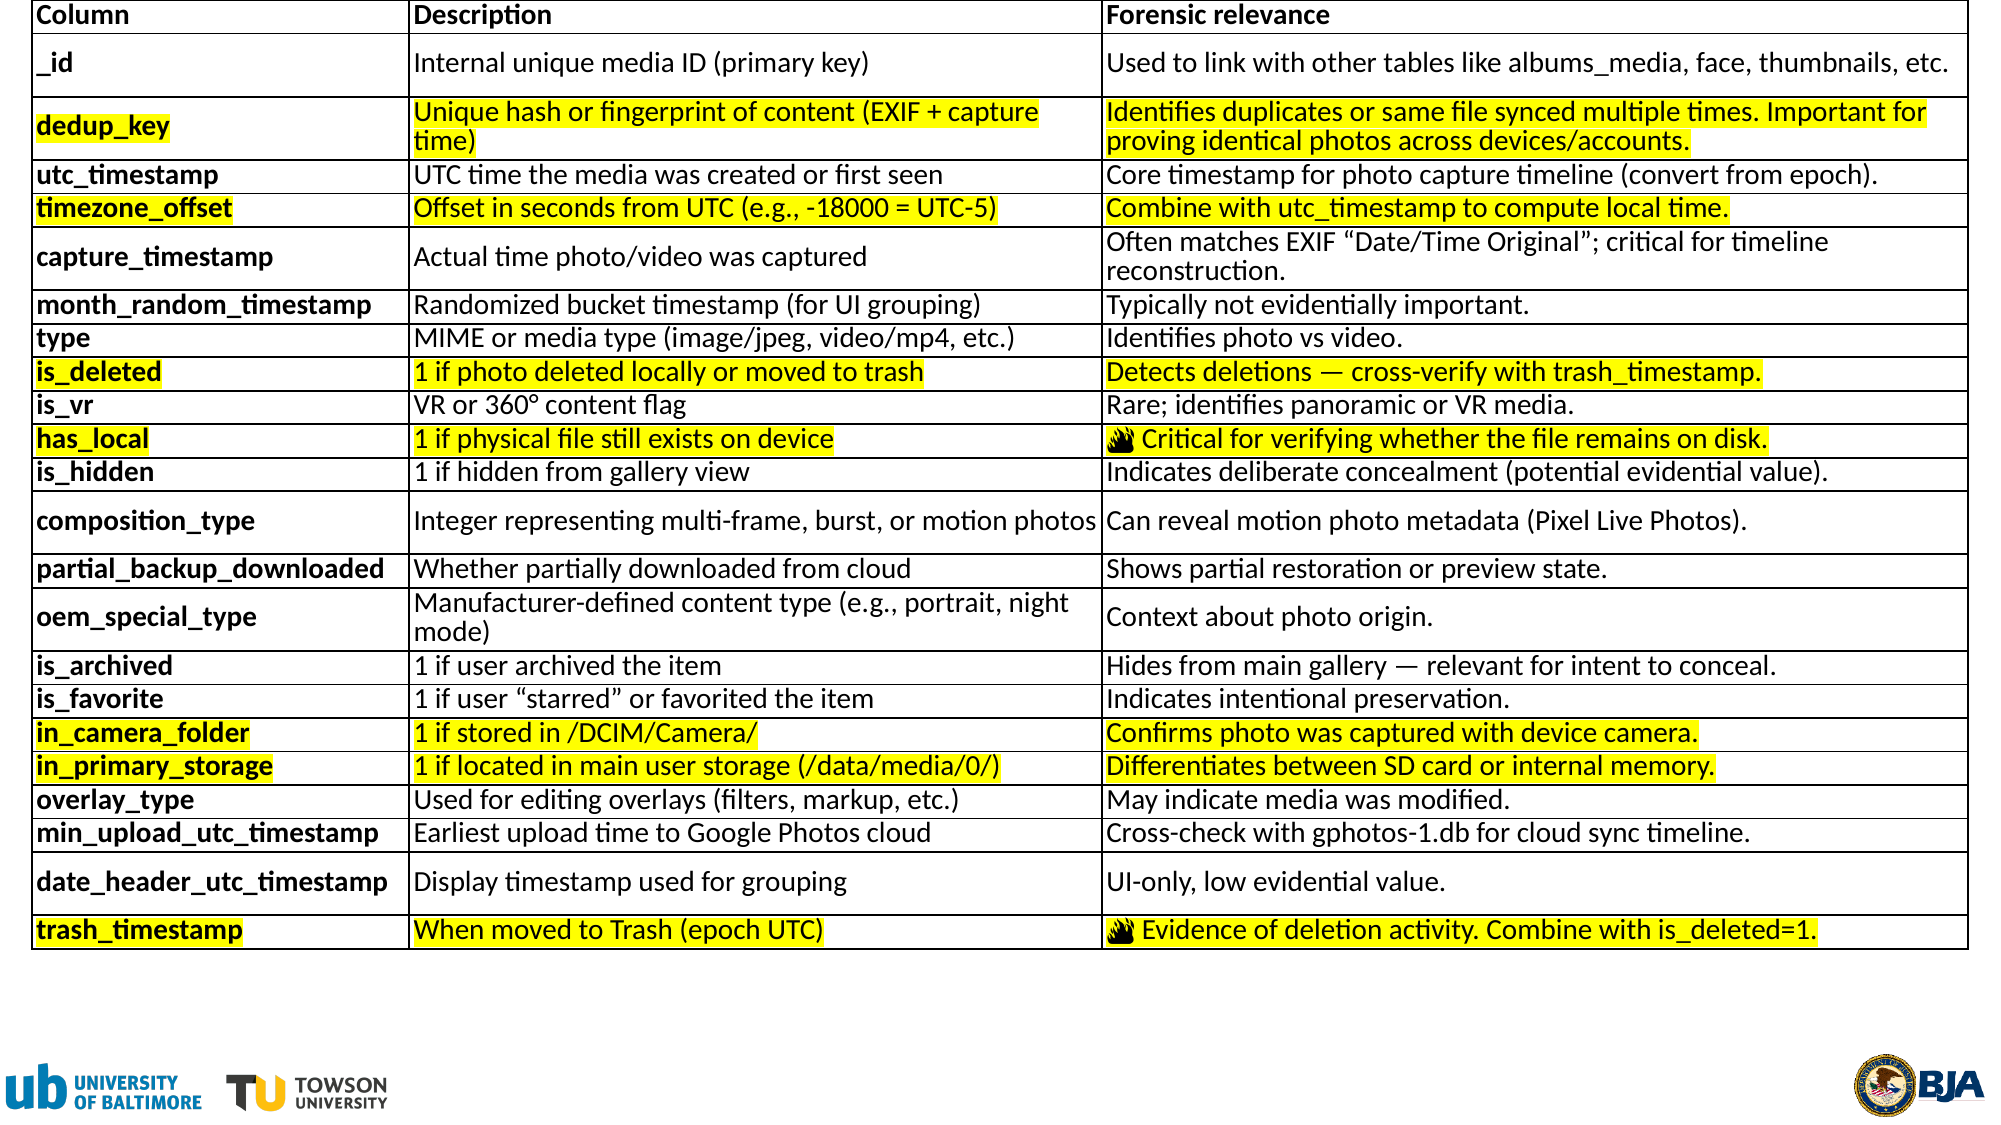

| Column | Description | Forensic relevance |
| --- | --- | --- |
| \_id | Internal unique media ID (primary key) | Used to link with other tables like albums\_media, face, thumbnails, etc. |
| dedup\_key | Unique hash or fingerprint of content (EXIF + capture time) | Identifies duplicates or same file synced multiple times. Important for proving identical photos across devices/accounts. |
| utc\_timestamp | UTC time the media was created or first seen | Core timestamp for photo capture timeline (convert from epoch). |
| timezone\_offset | Offset in seconds from UTC (e.g., -18000 = UTC-5) | Combine with utc\_timestamp to compute local time. |
| capture\_timestamp | Actual time photo/video was captured | Often matches EXIF “Date/Time Original”; critical for timeline reconstruction. |
| month\_random\_timestamp | Randomized bucket timestamp (for UI grouping) | Typically not evidentially important. |
| type | MIME or media type (image/jpeg, video/mp4, etc.) | Identifies photo vs video. |
| is\_deleted | 1 if photo deleted locally or moved to trash | Detects deletions — cross-verify with trash\_timestamp. |
| is\_vr | VR or 360° content flag | Rare; identifies panoramic or VR media. |
| has\_local | 1 if physical file still exists on device | 🔥 Critical for verifying whether the file remains on disk. |
| is\_hidden | 1 if hidden from gallery view | Indicates deliberate concealment (potential evidential value). |
| composition\_type | Integer representing multi-frame, burst, or motion photos | Can reveal motion photo metadata (Pixel Live Photos). |
| partial\_backup\_downloaded | Whether partially downloaded from cloud | Shows partial restoration or preview state. |
| oem\_special\_type | Manufacturer-defined content type (e.g., portrait, night mode) | Context about photo origin. |
| is\_archived | 1 if user archived the item | Hides from main gallery — relevant for intent to conceal. |
| is\_favorite | 1 if user “starred” or favorited the item | Indicates intentional preservation. |
| in\_camera\_folder | 1 if stored in /DCIM/Camera/ | Confirms photo was captured with device camera. |
| in\_primary\_storage | 1 if located in main user storage (/data/media/0/) | Differentiates between SD card or internal memory. |
| overlay\_type | Used for editing overlays (filters, markup, etc.) | May indicate media was modified. |
| min\_upload\_utc\_timestamp | Earliest upload time to Google Photos cloud | Cross-check with gphotos-1.db for cloud sync timeline. |
| date\_header\_utc\_timestamp | Display timestamp used for grouping | UI-only, low evidential value. |
| trash\_timestamp | When moved to Trash (epoch UTC) | 🔥 Evidence of deletion activity. Combine with is\_deleted=1. |